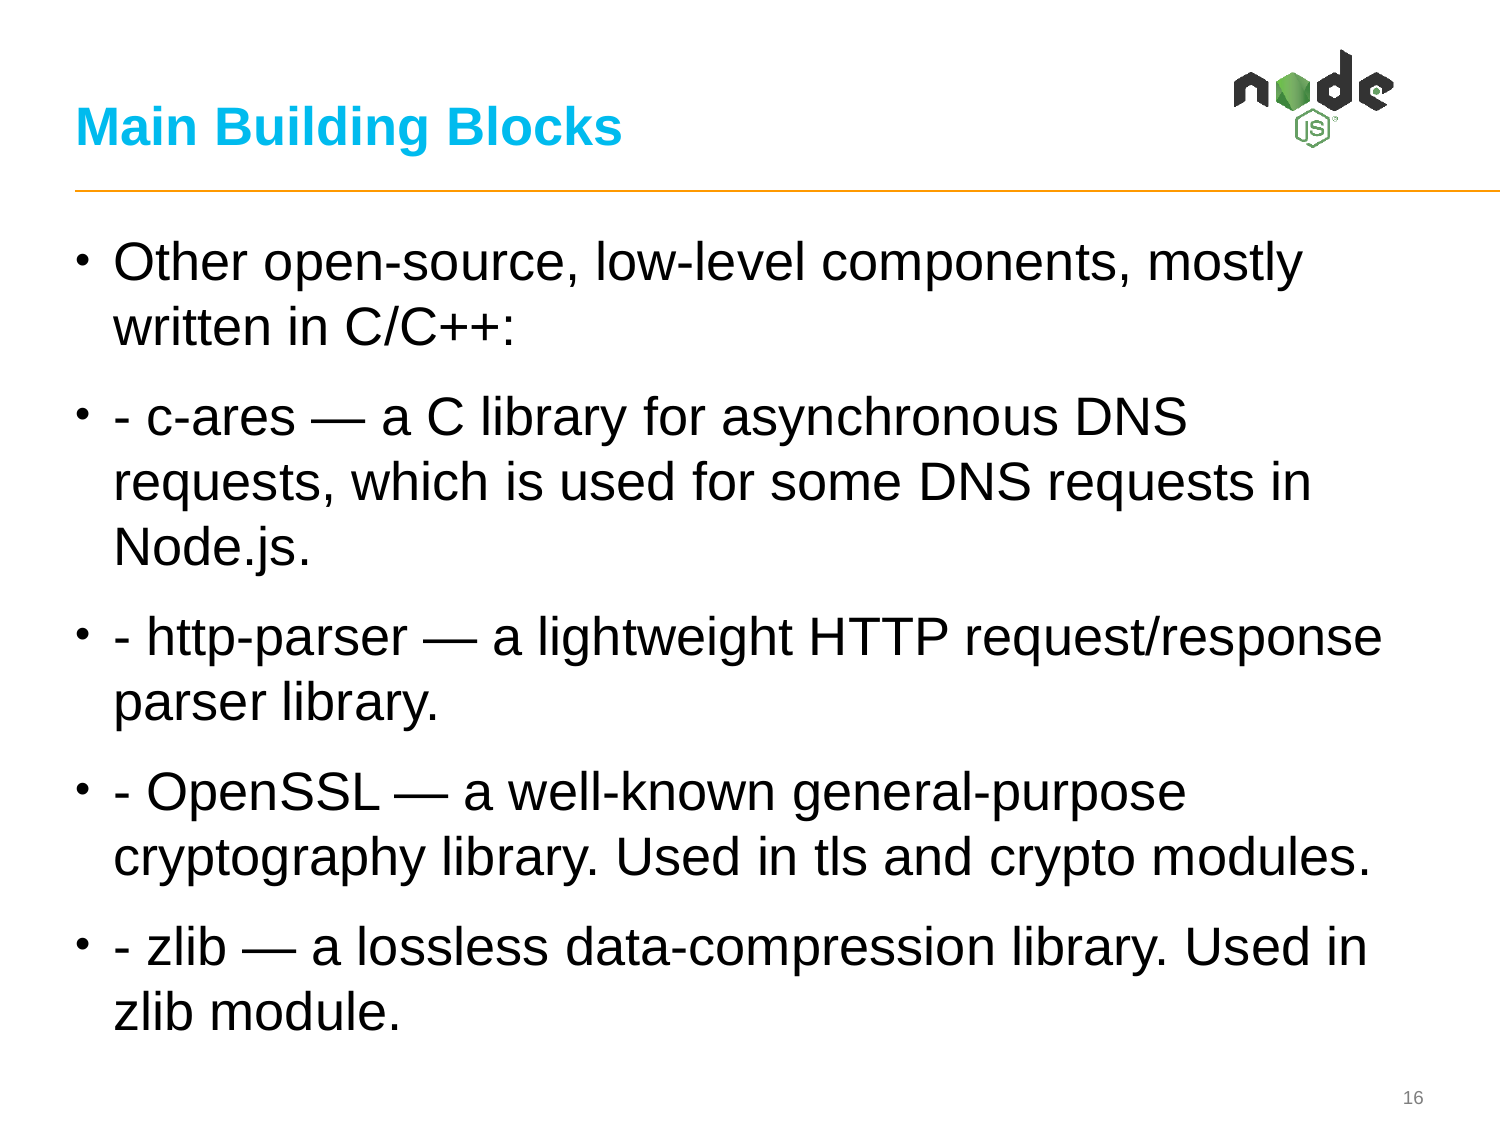

# Main Building Blocks
Other open-source, low-level components, mostly written in C/C++:
- c-ares — a C library for asynchronous DNS requests, which is used for some DNS requests in Node.js.
- http-parser — a lightweight HTTP request/response parser library.
- OpenSSL — a well-known general-purpose cryptography library. Used in tls and crypto modules.
- zlib — a lossless data-compression library. Used in zlib module.